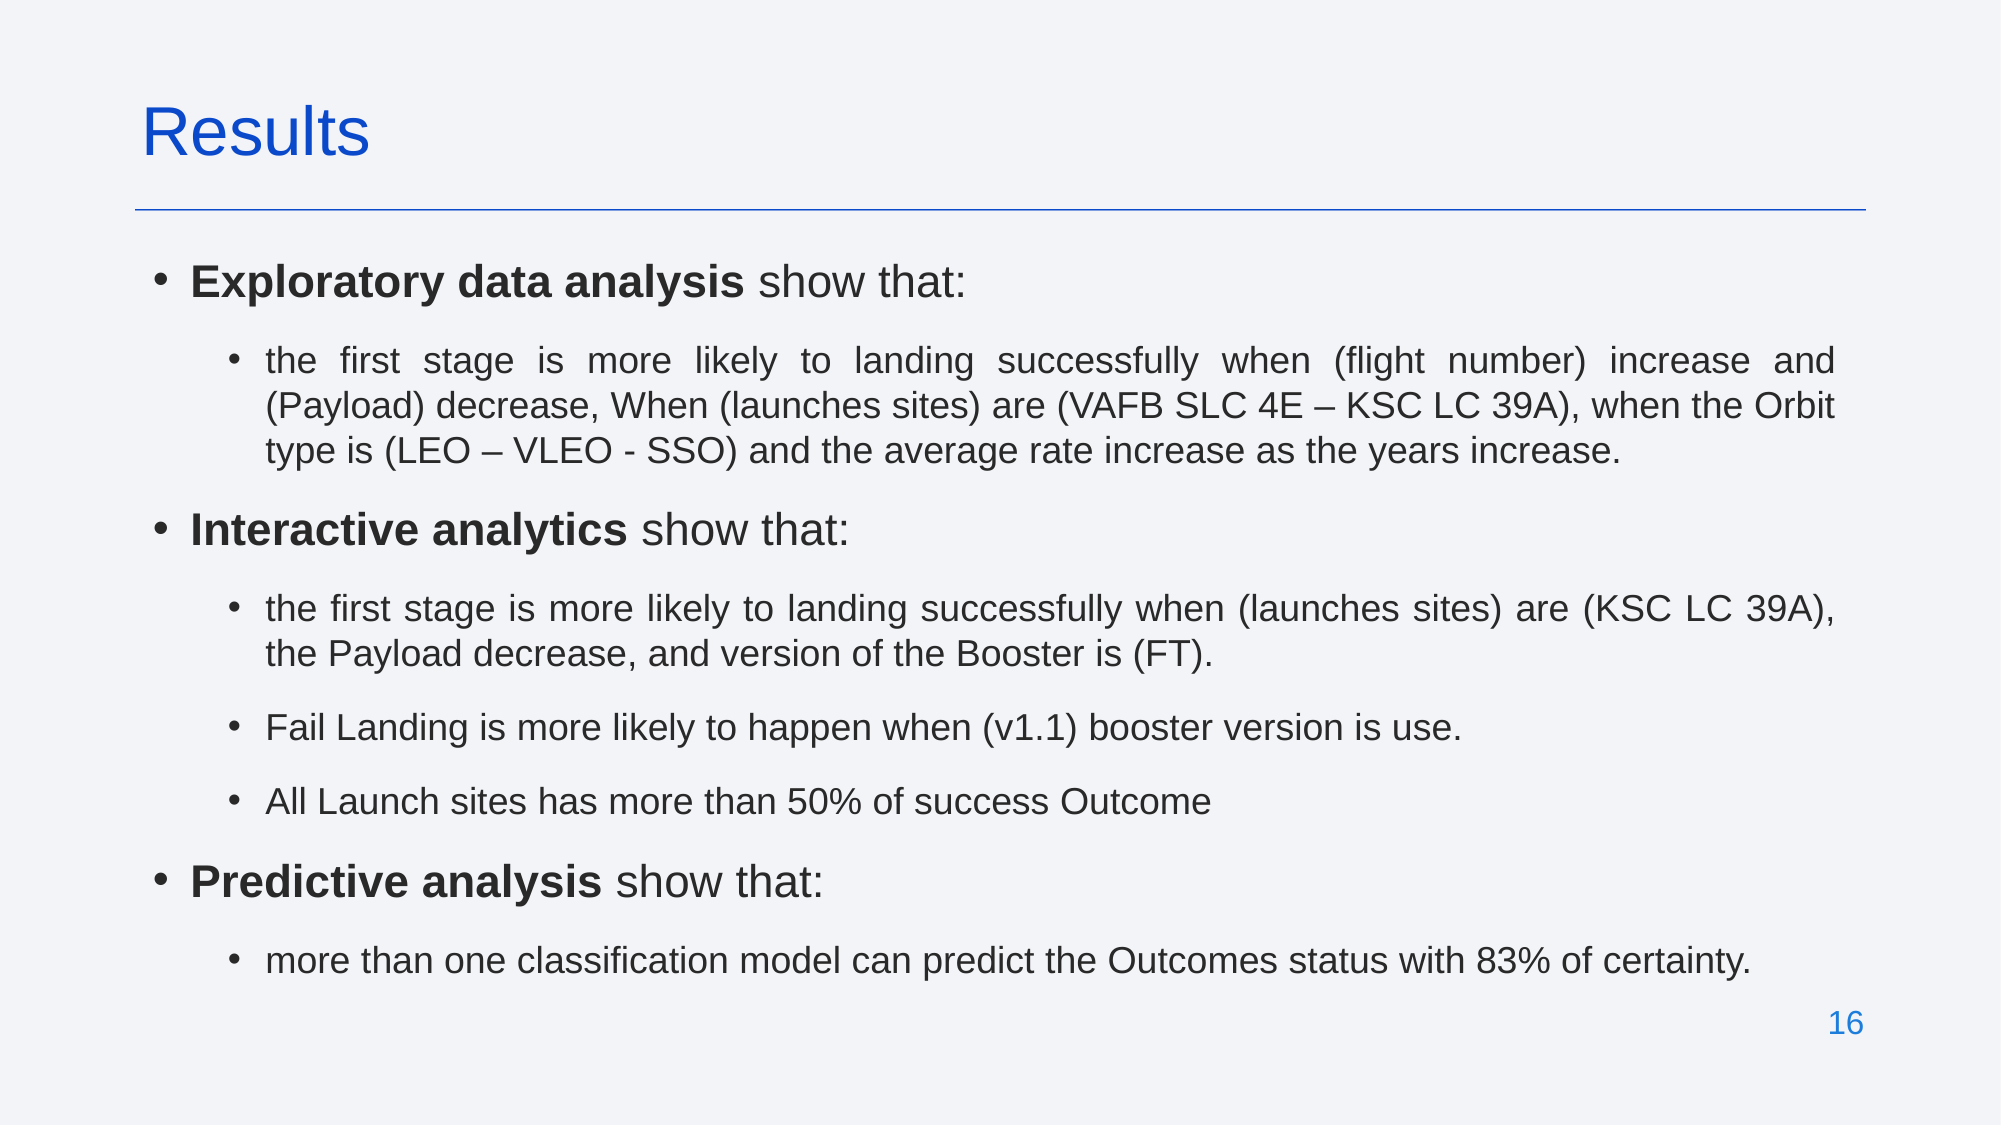

Results
Exploratory data analysis show that:
the first stage is more likely to landing successfully when (flight number) increase and (Payload) decrease, When (launches sites) are (VAFB SLC 4E – KSC LC 39A), when the Orbit type is (LEO – VLEO - SSO) and the average rate increase as the years increase.
Interactive analytics show that:
the first stage is more likely to landing successfully when (launches sites) are (KSC LC 39A), the Payload decrease, and version of the Booster is (FT).
Fail Landing is more likely to happen when (v1.1) booster version is use.
All Launch sites has more than 50% of success Outcome
Predictive analysis show that:
more than one classification model can predict the Outcomes status with 83% of certainty.

16